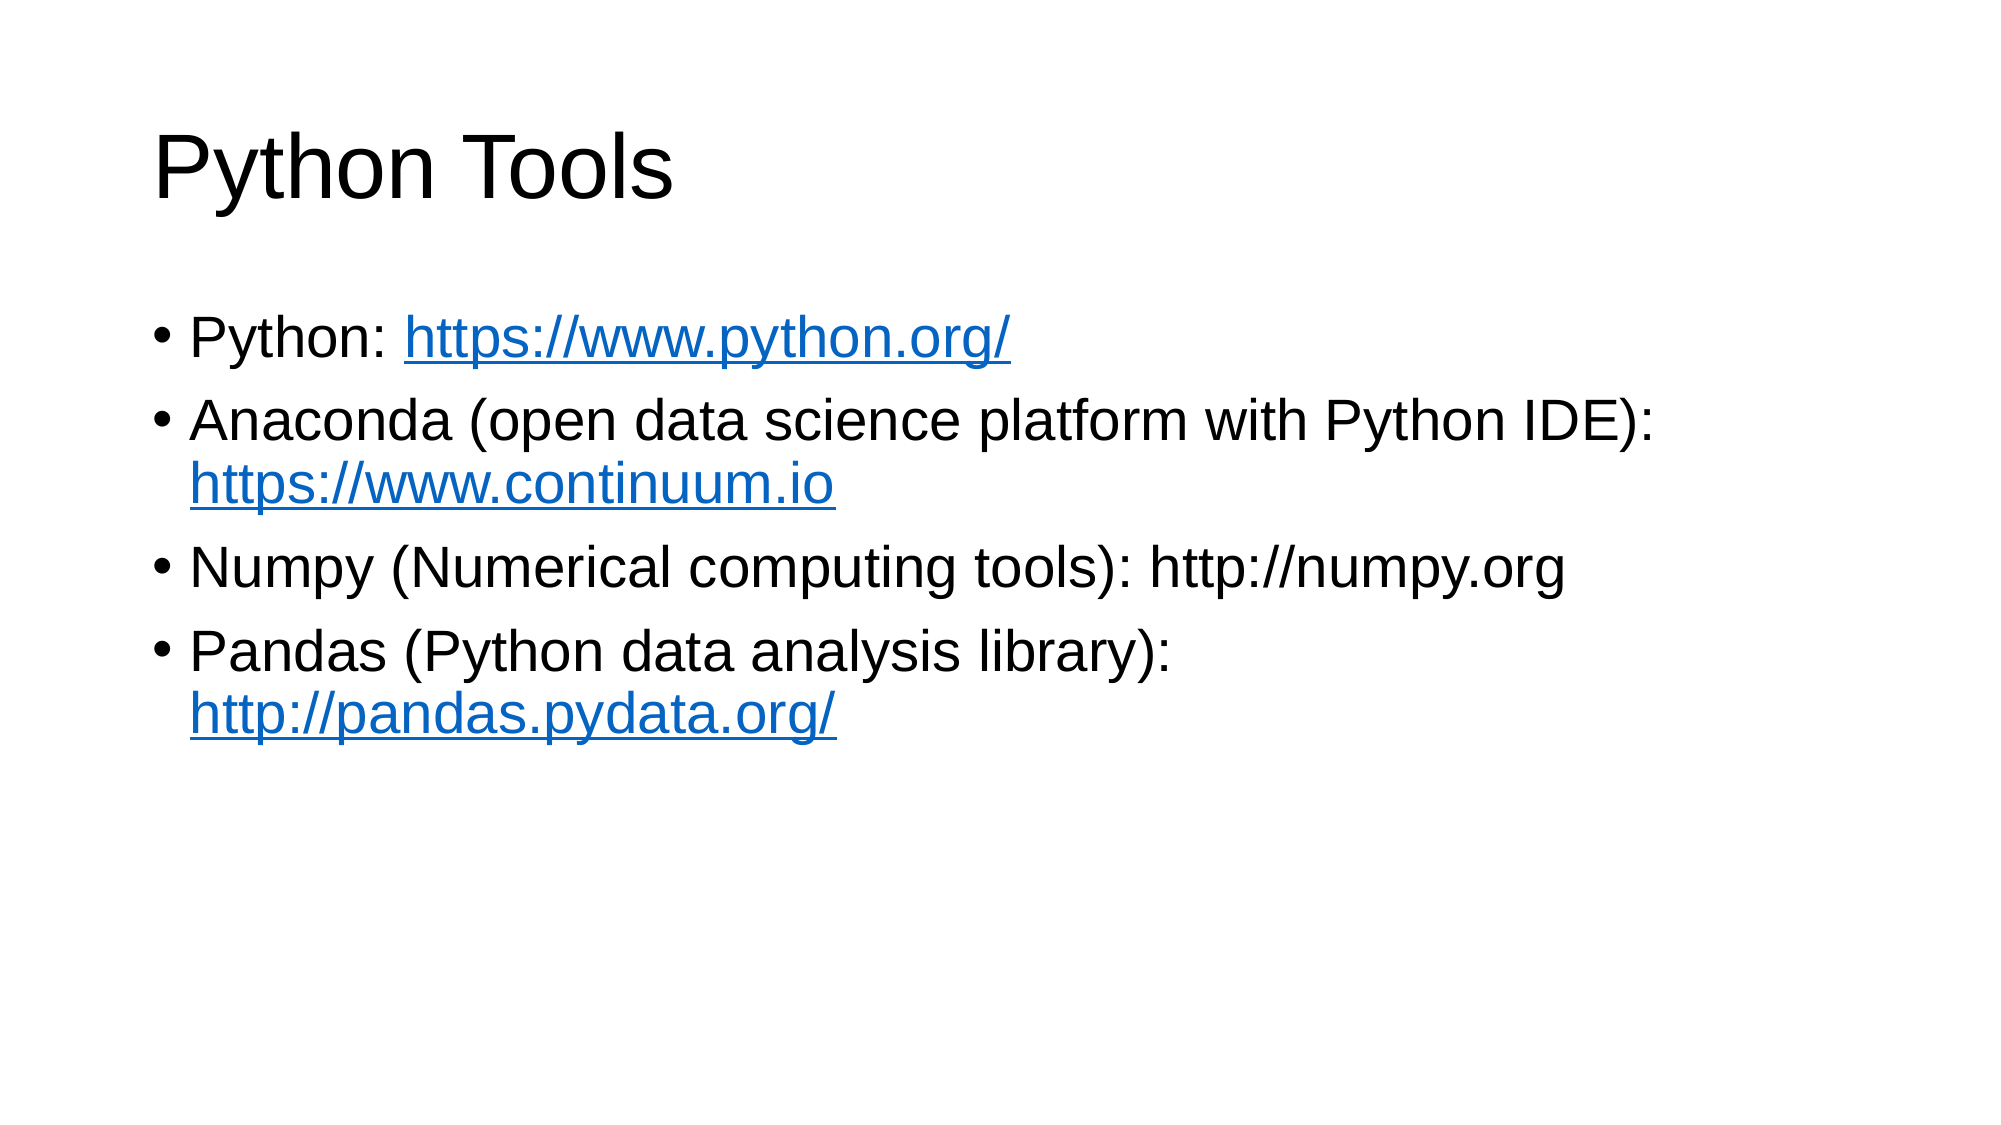

# Python Tools
Python: https://www.python.org/
Anaconda (open data science platform with Python IDE): https://www.continuum.io
Numpy (Numerical computing tools): http://numpy.org
Pandas (Python data analysis library):  http://pandas.pydata.org/